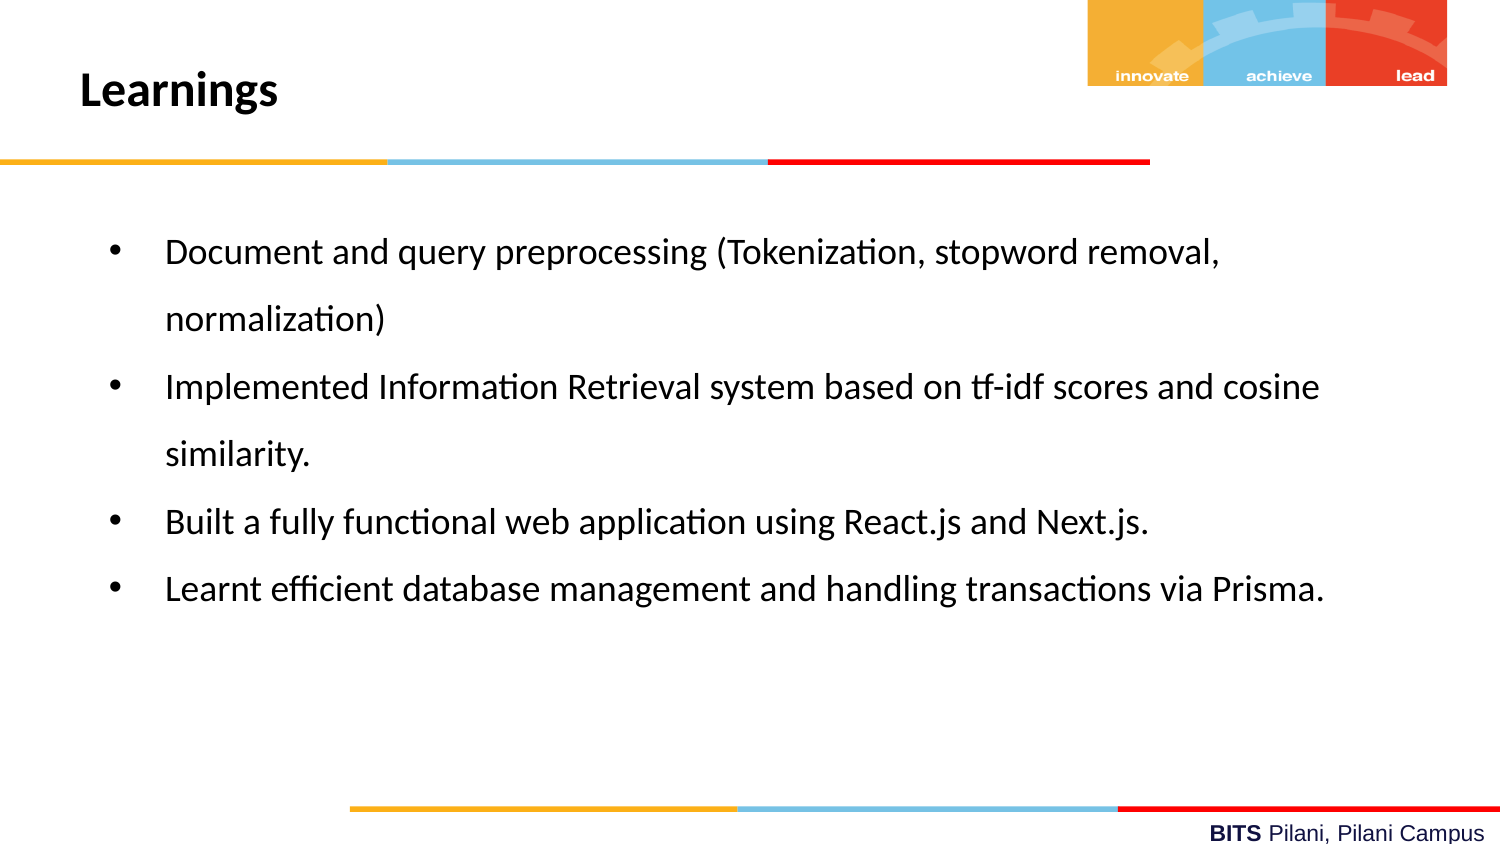

# Learnings
Document and query preprocessing (Tokenization, stopword removal, normalization)
Implemented Information Retrieval system based on tf-idf scores and cosine similarity.
Built a fully functional web application using React.js and Next.js.
Learnt efficient database management and handling transactions via Prisma.